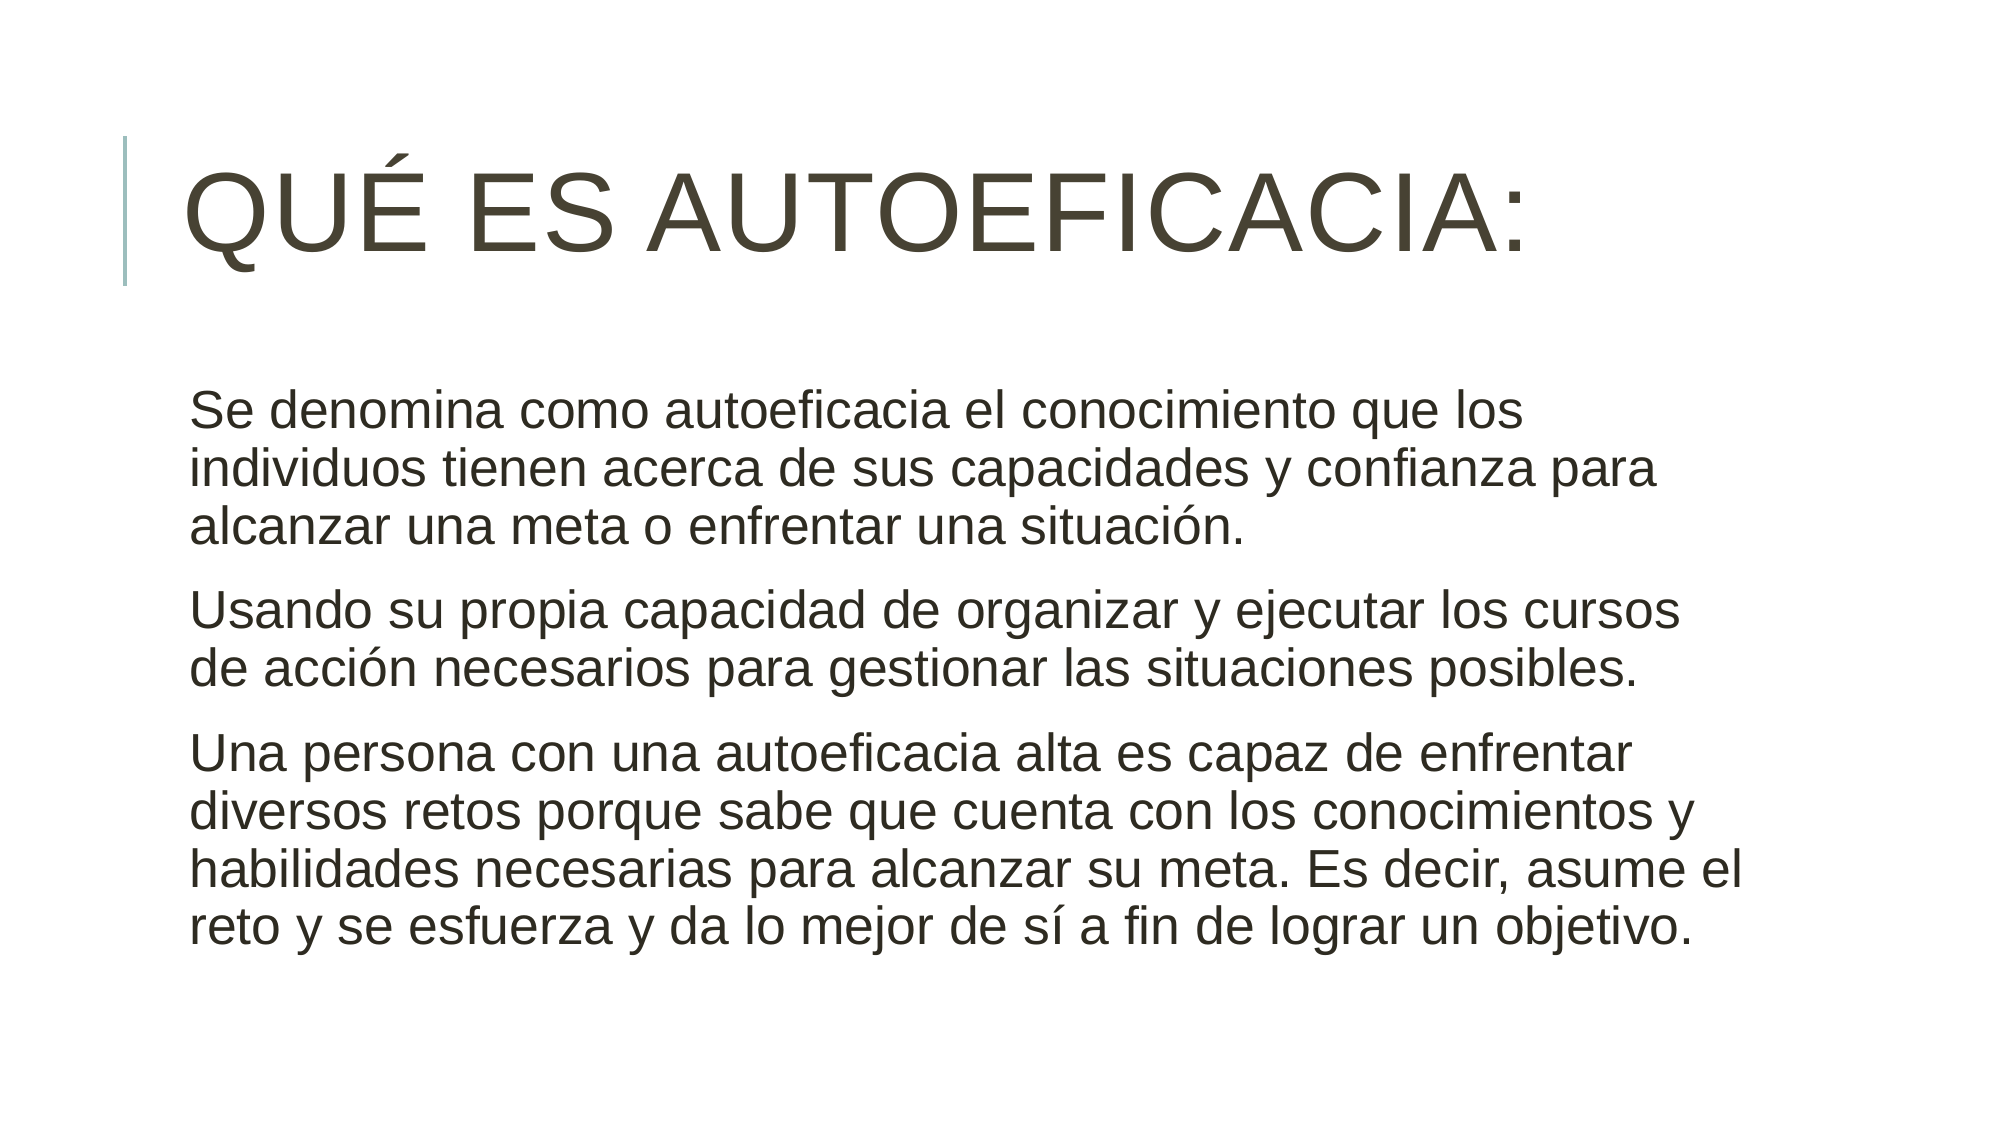

# Qué es Autoeficacia:
Se denomina como autoeficacia el conocimiento que los individuos tienen acerca de sus capacidades y confianza para alcanzar una meta o enfrentar una situación.
Usando su propia capacidad de organizar y ejecutar los cursos de acción necesarios para gestionar las situaciones posibles.
Una persona con una autoeficacia alta es capaz de enfrentar diversos retos porque sabe que cuenta con los conocimientos y habilidades necesarias para alcanzar su meta. Es decir, asume el reto y se esfuerza y da lo mejor de sí a fin de lograr un objetivo.